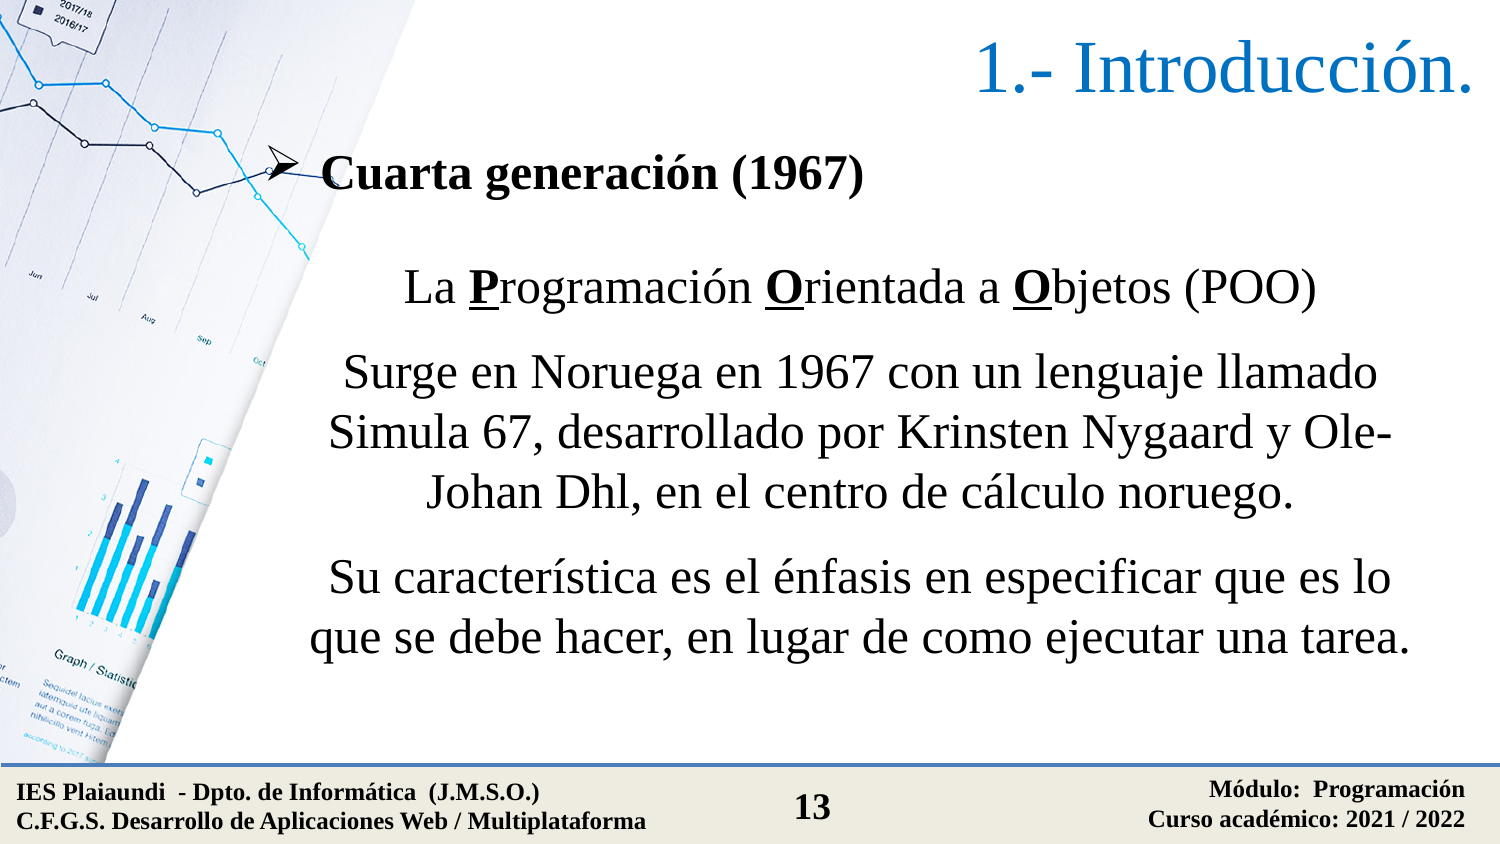

# 1.- Introducción.
Cuarta generación (1967)
La Programación Orientada a Objetos (POO)
Surge en Noruega en 1967 con un lenguaje llamado Simula 67, desarrollado por Krinsten Nygaard y Ole-Johan Dhl, en el centro de cálculo noruego.
Su característica es el énfasis en especificar que es lo que se debe hacer, en lugar de como ejecutar una tarea.

Módulo:  Programación
Curso académico: 2021 / 2022
IES Plaiaundi  - Dpto. de Informática  (J.M.S.O.)
C.F.G.S. Desarrollo de Aplicaciones Web / Multiplataforma
13